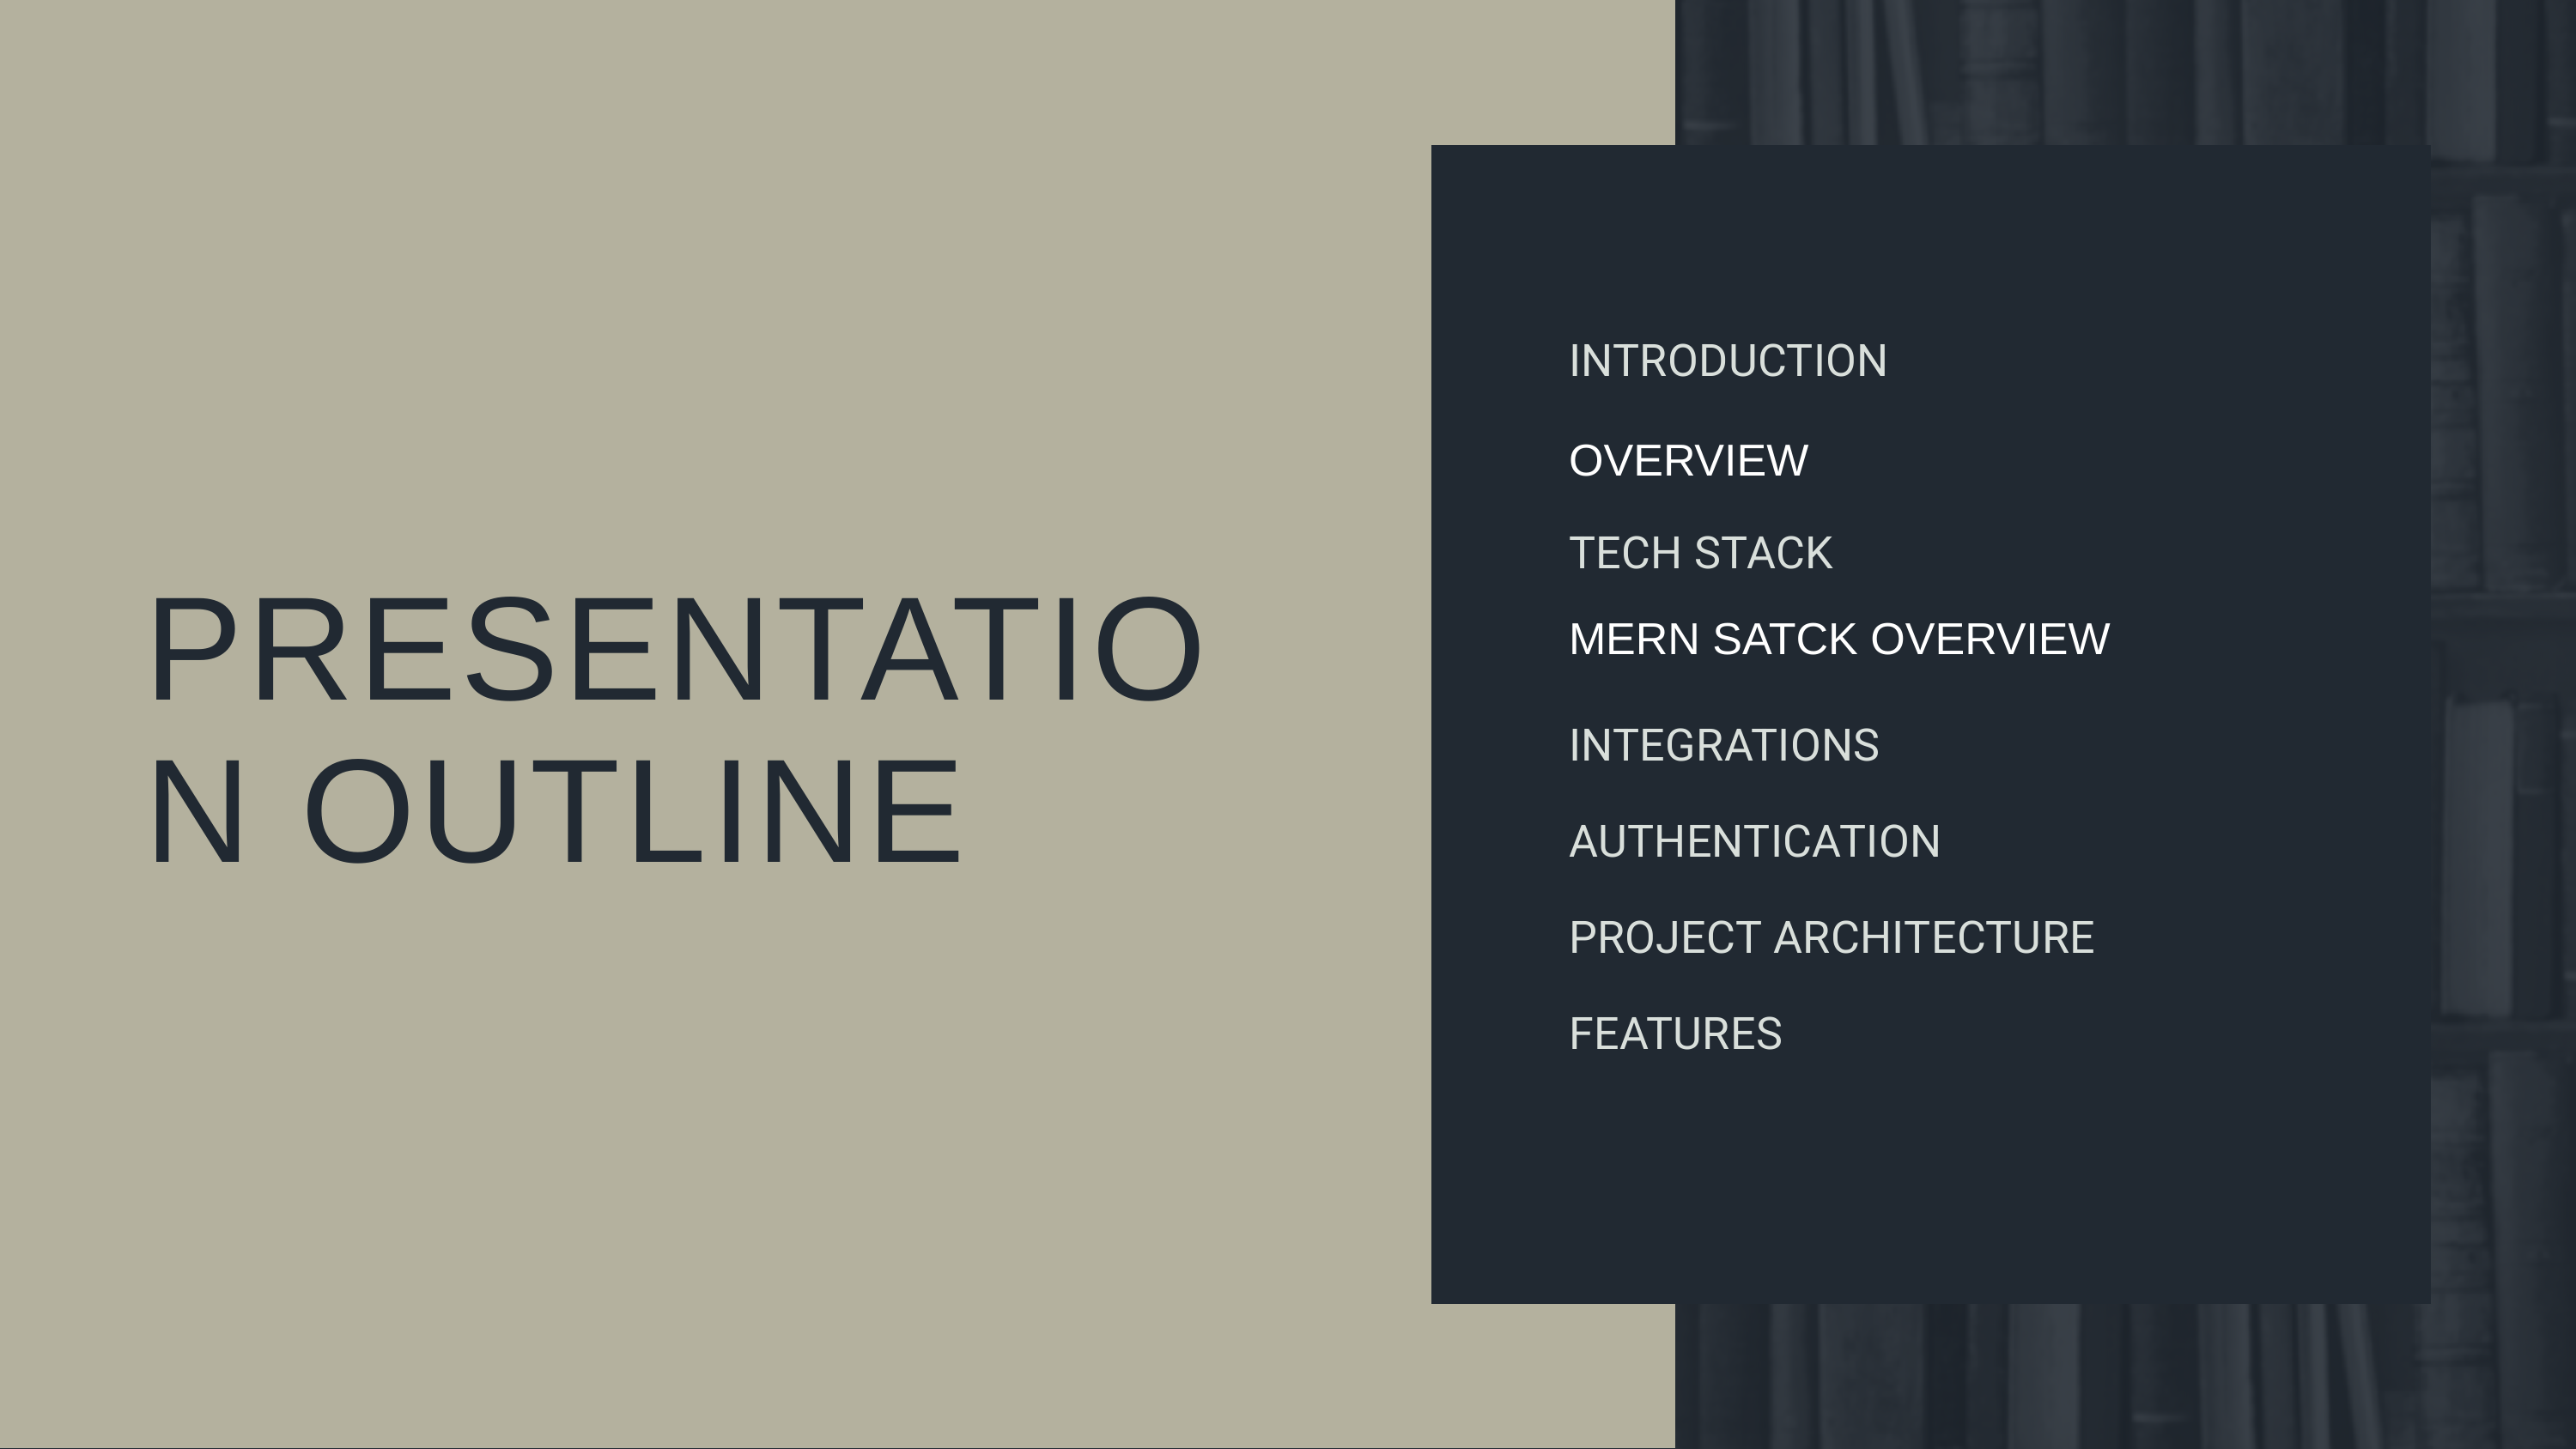

INTRODUCTION
TECH STACK
INTEGRATIONS
AUTHENTICATION
PROJECT ARCHITECTURE
FEATURES
OVERVIEW
PRESENTATION OUTLINE

MERN SATCK OVERVIEW